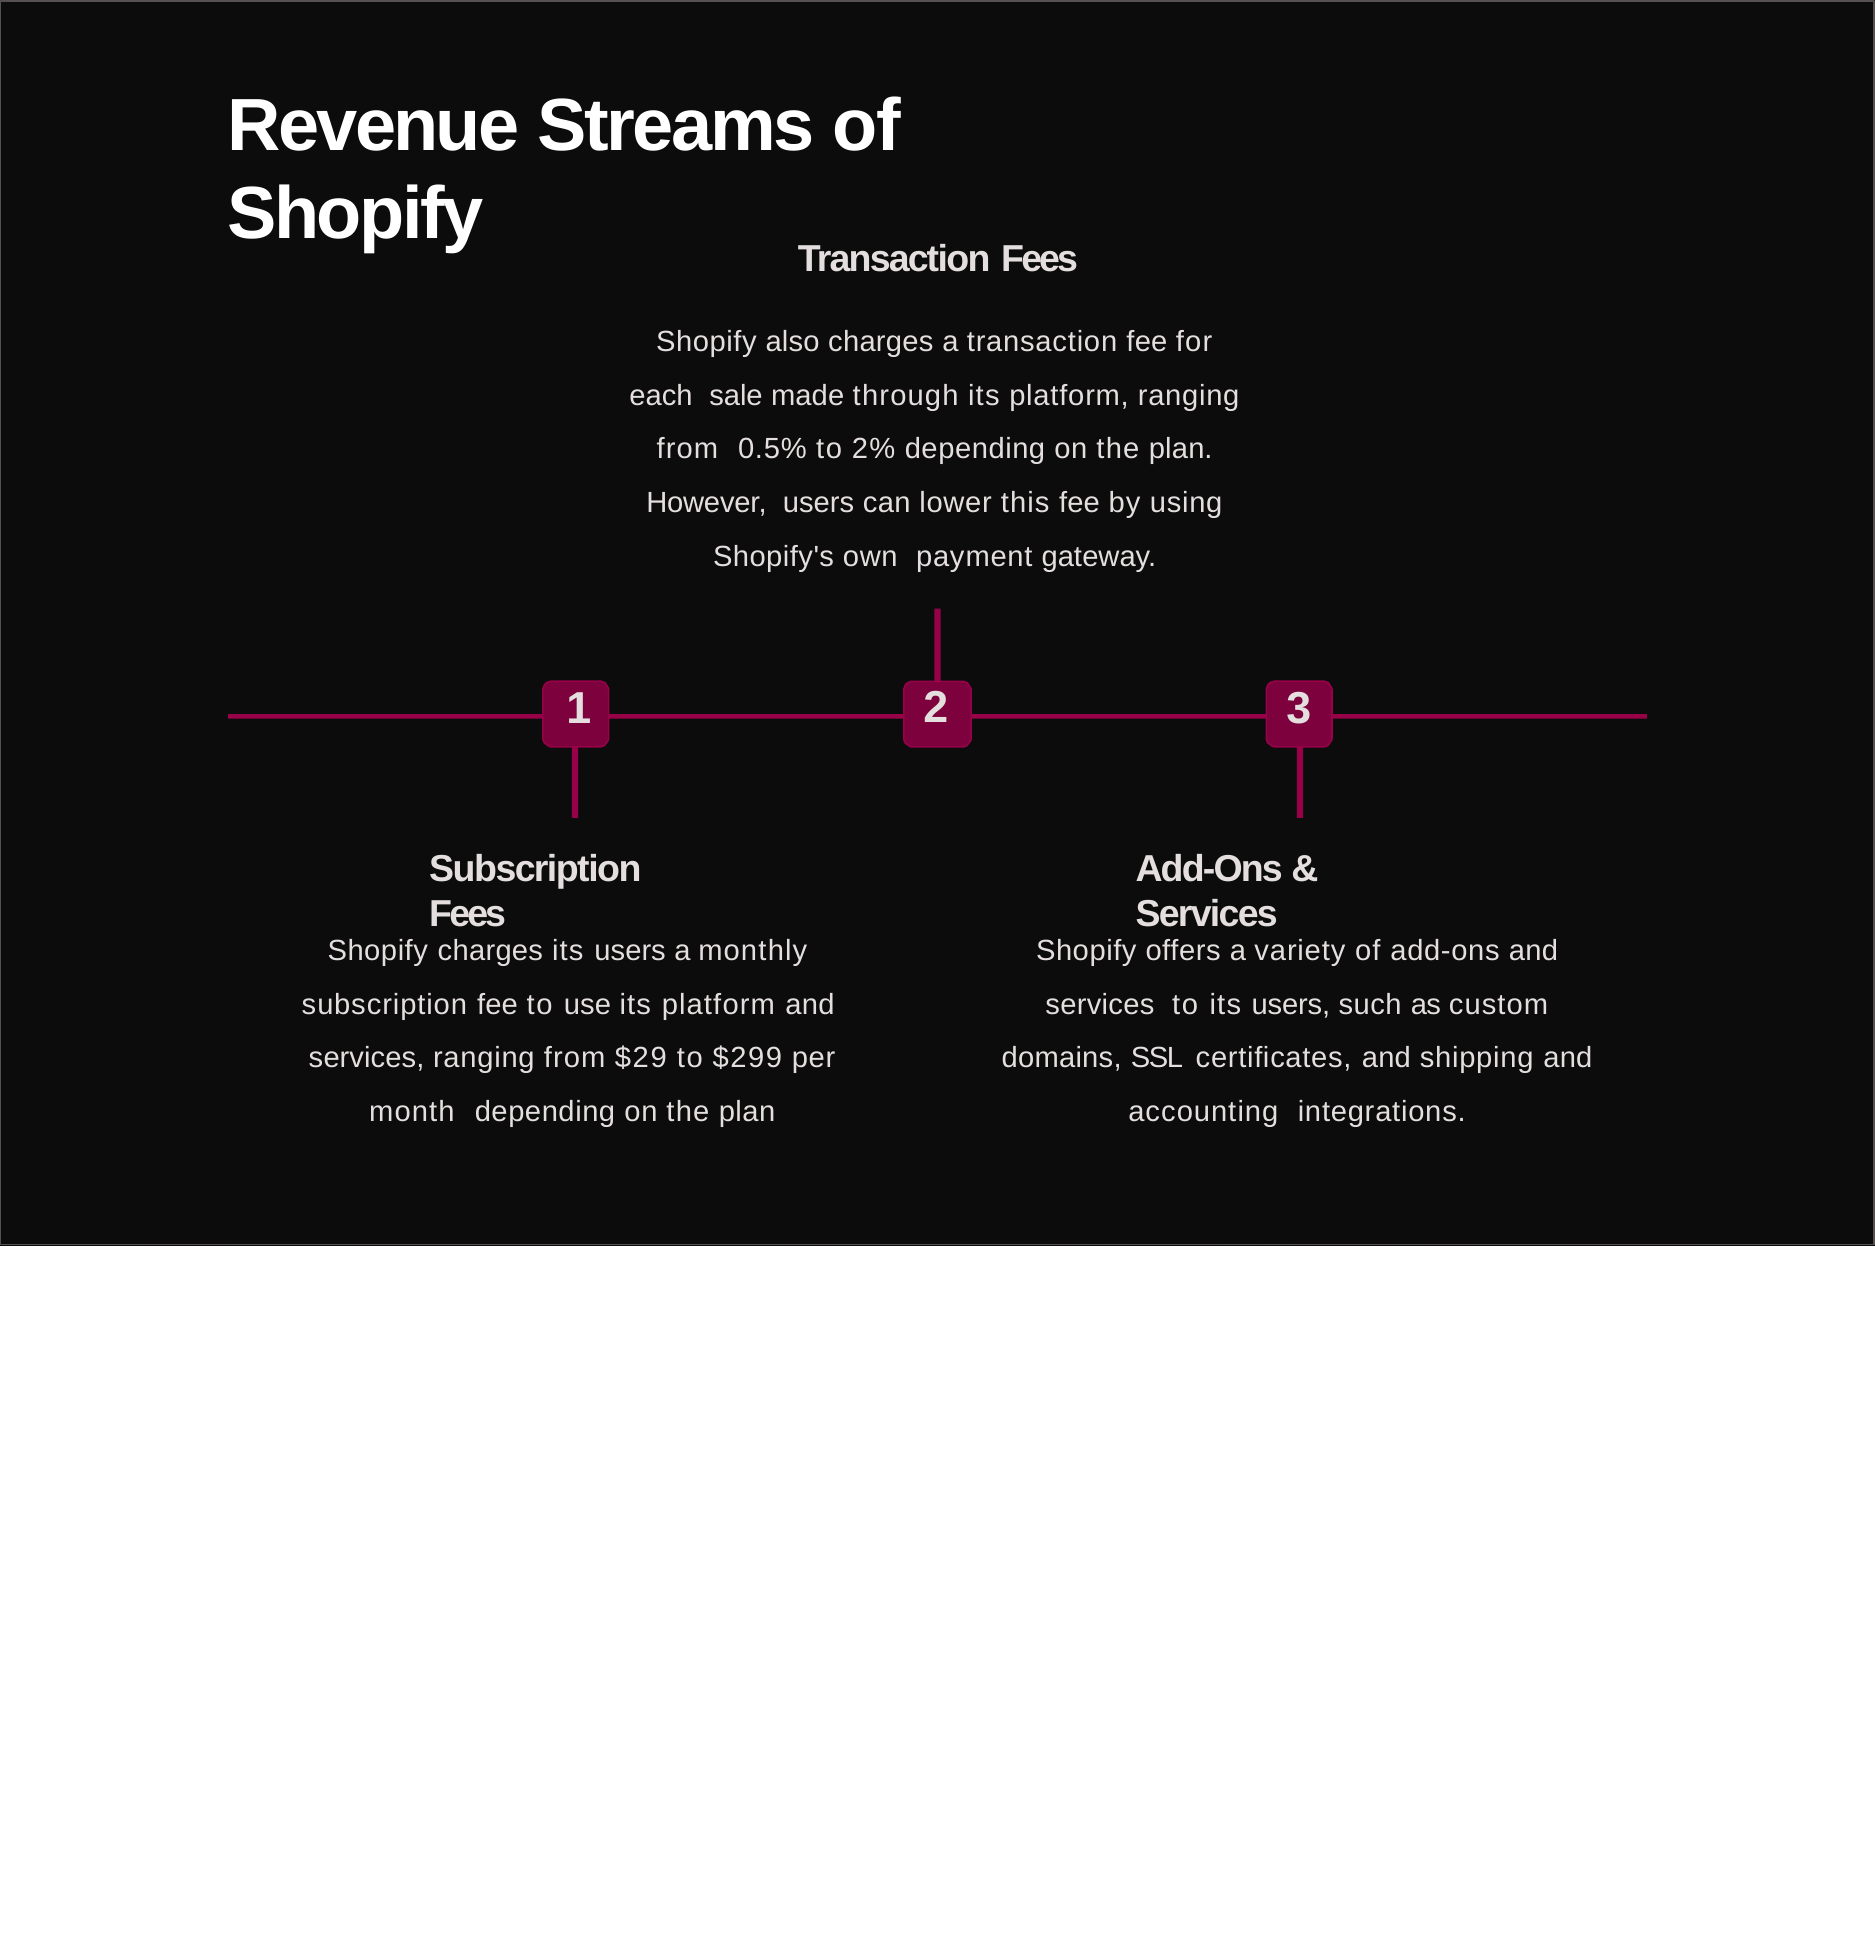

# Revenue Streams of Shopify
Transaction Fees
Shopify also charges a transaction fee for each  sale made through its platform, ranging from  0.5% to 2% depending on the plan. However,  users can lower this fee by using Shopify's own  payment gateway.

2
1
3

Subscription Fees
Add-Ons & Services
Shopify charges its users a monthly  subscription fee to use its platform and  services, ranging from $29 to $299 per month  depending on the plan
Shopify offers a variety of add-ons and services  to its users, such as custom domains, SSL  certificates, and shipping and accounting  integrations.